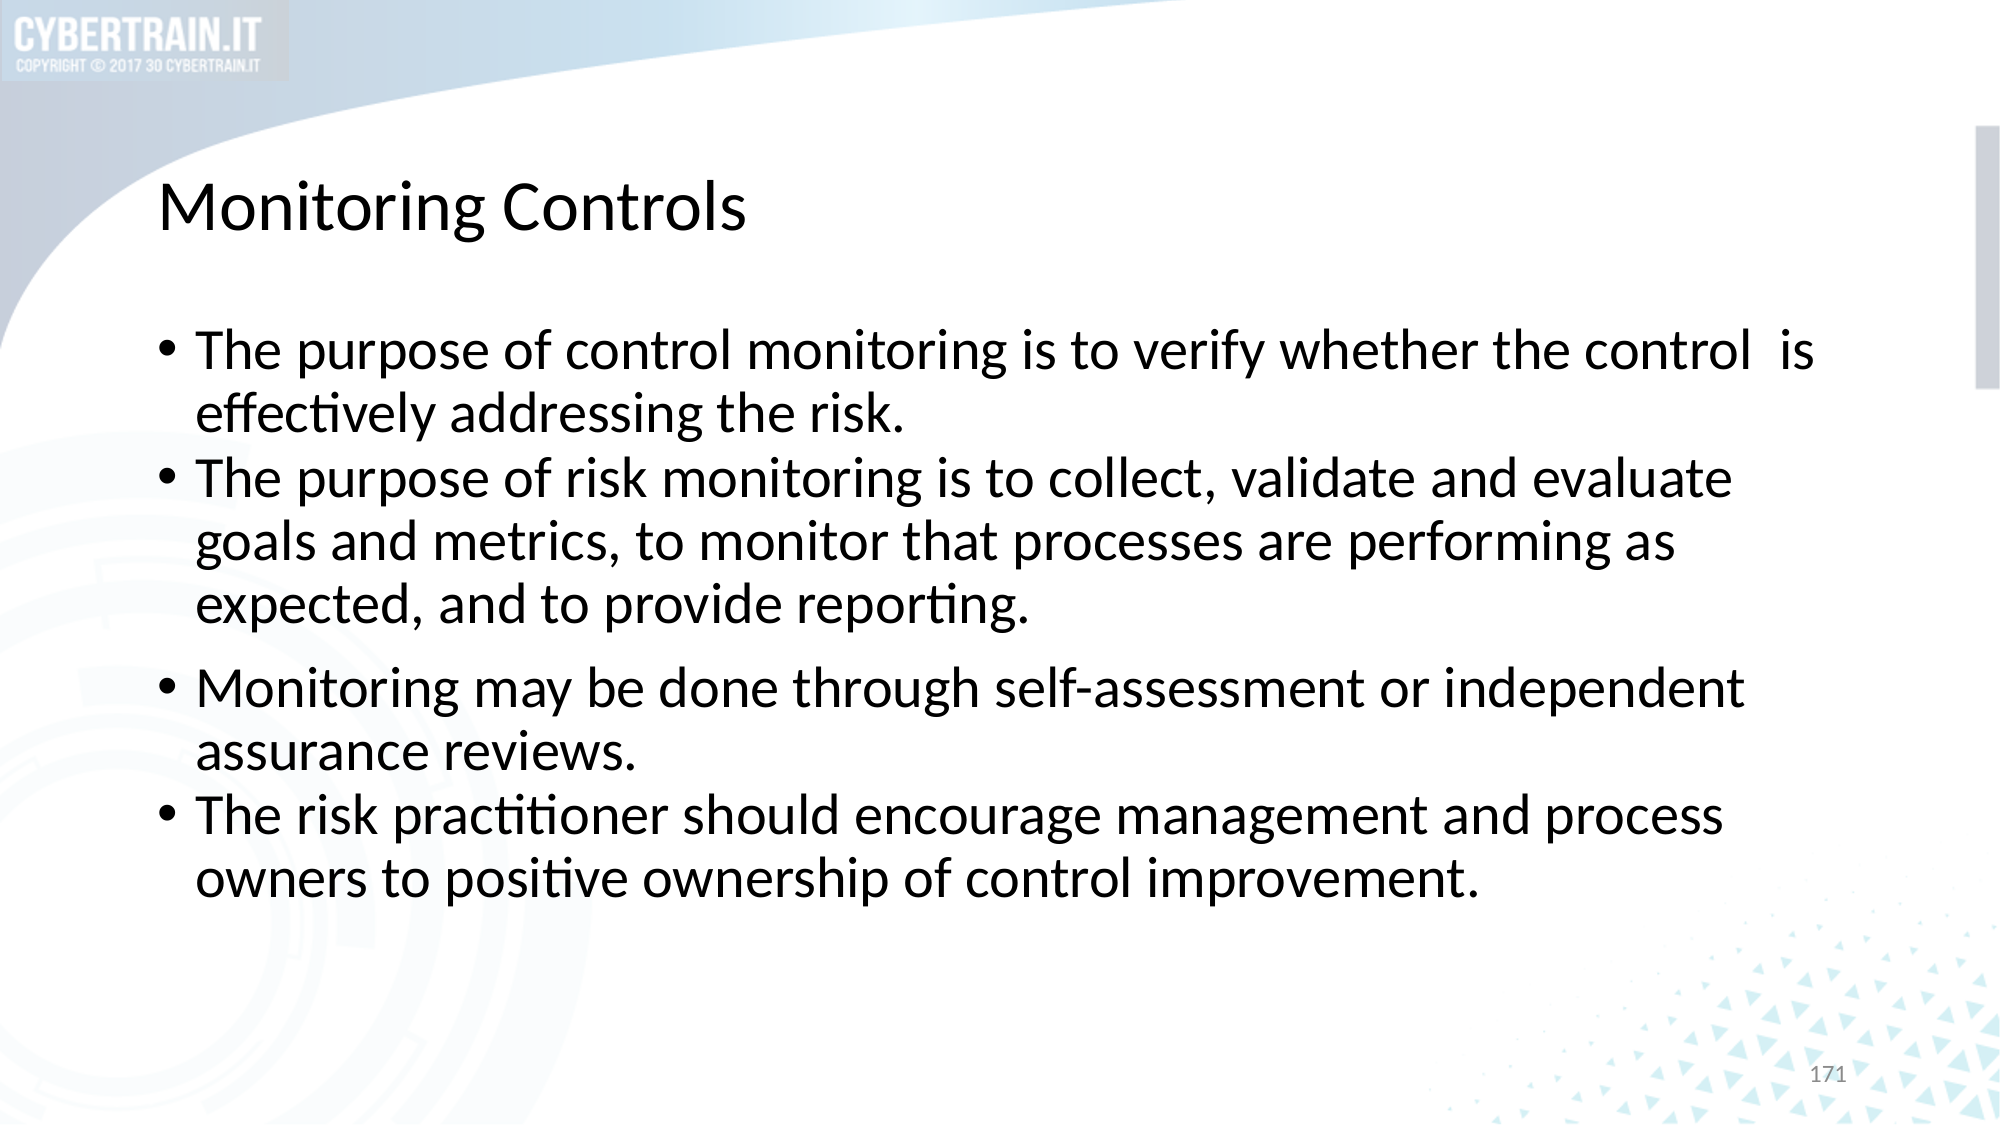

# Monitoring Controls
The purpose of control monitoring is to verify whether the control  is effectively addressing the risk.
The purpose of risk monitoring is to collect, validate and evaluate goals and metrics, to monitor that processes are performing as  expected, and to provide reporting.
Monitoring may be done through self-assessment or independent assurance reviews.
The risk practitioner should encourage management and process  owners to positive ownership of control improvement.

171